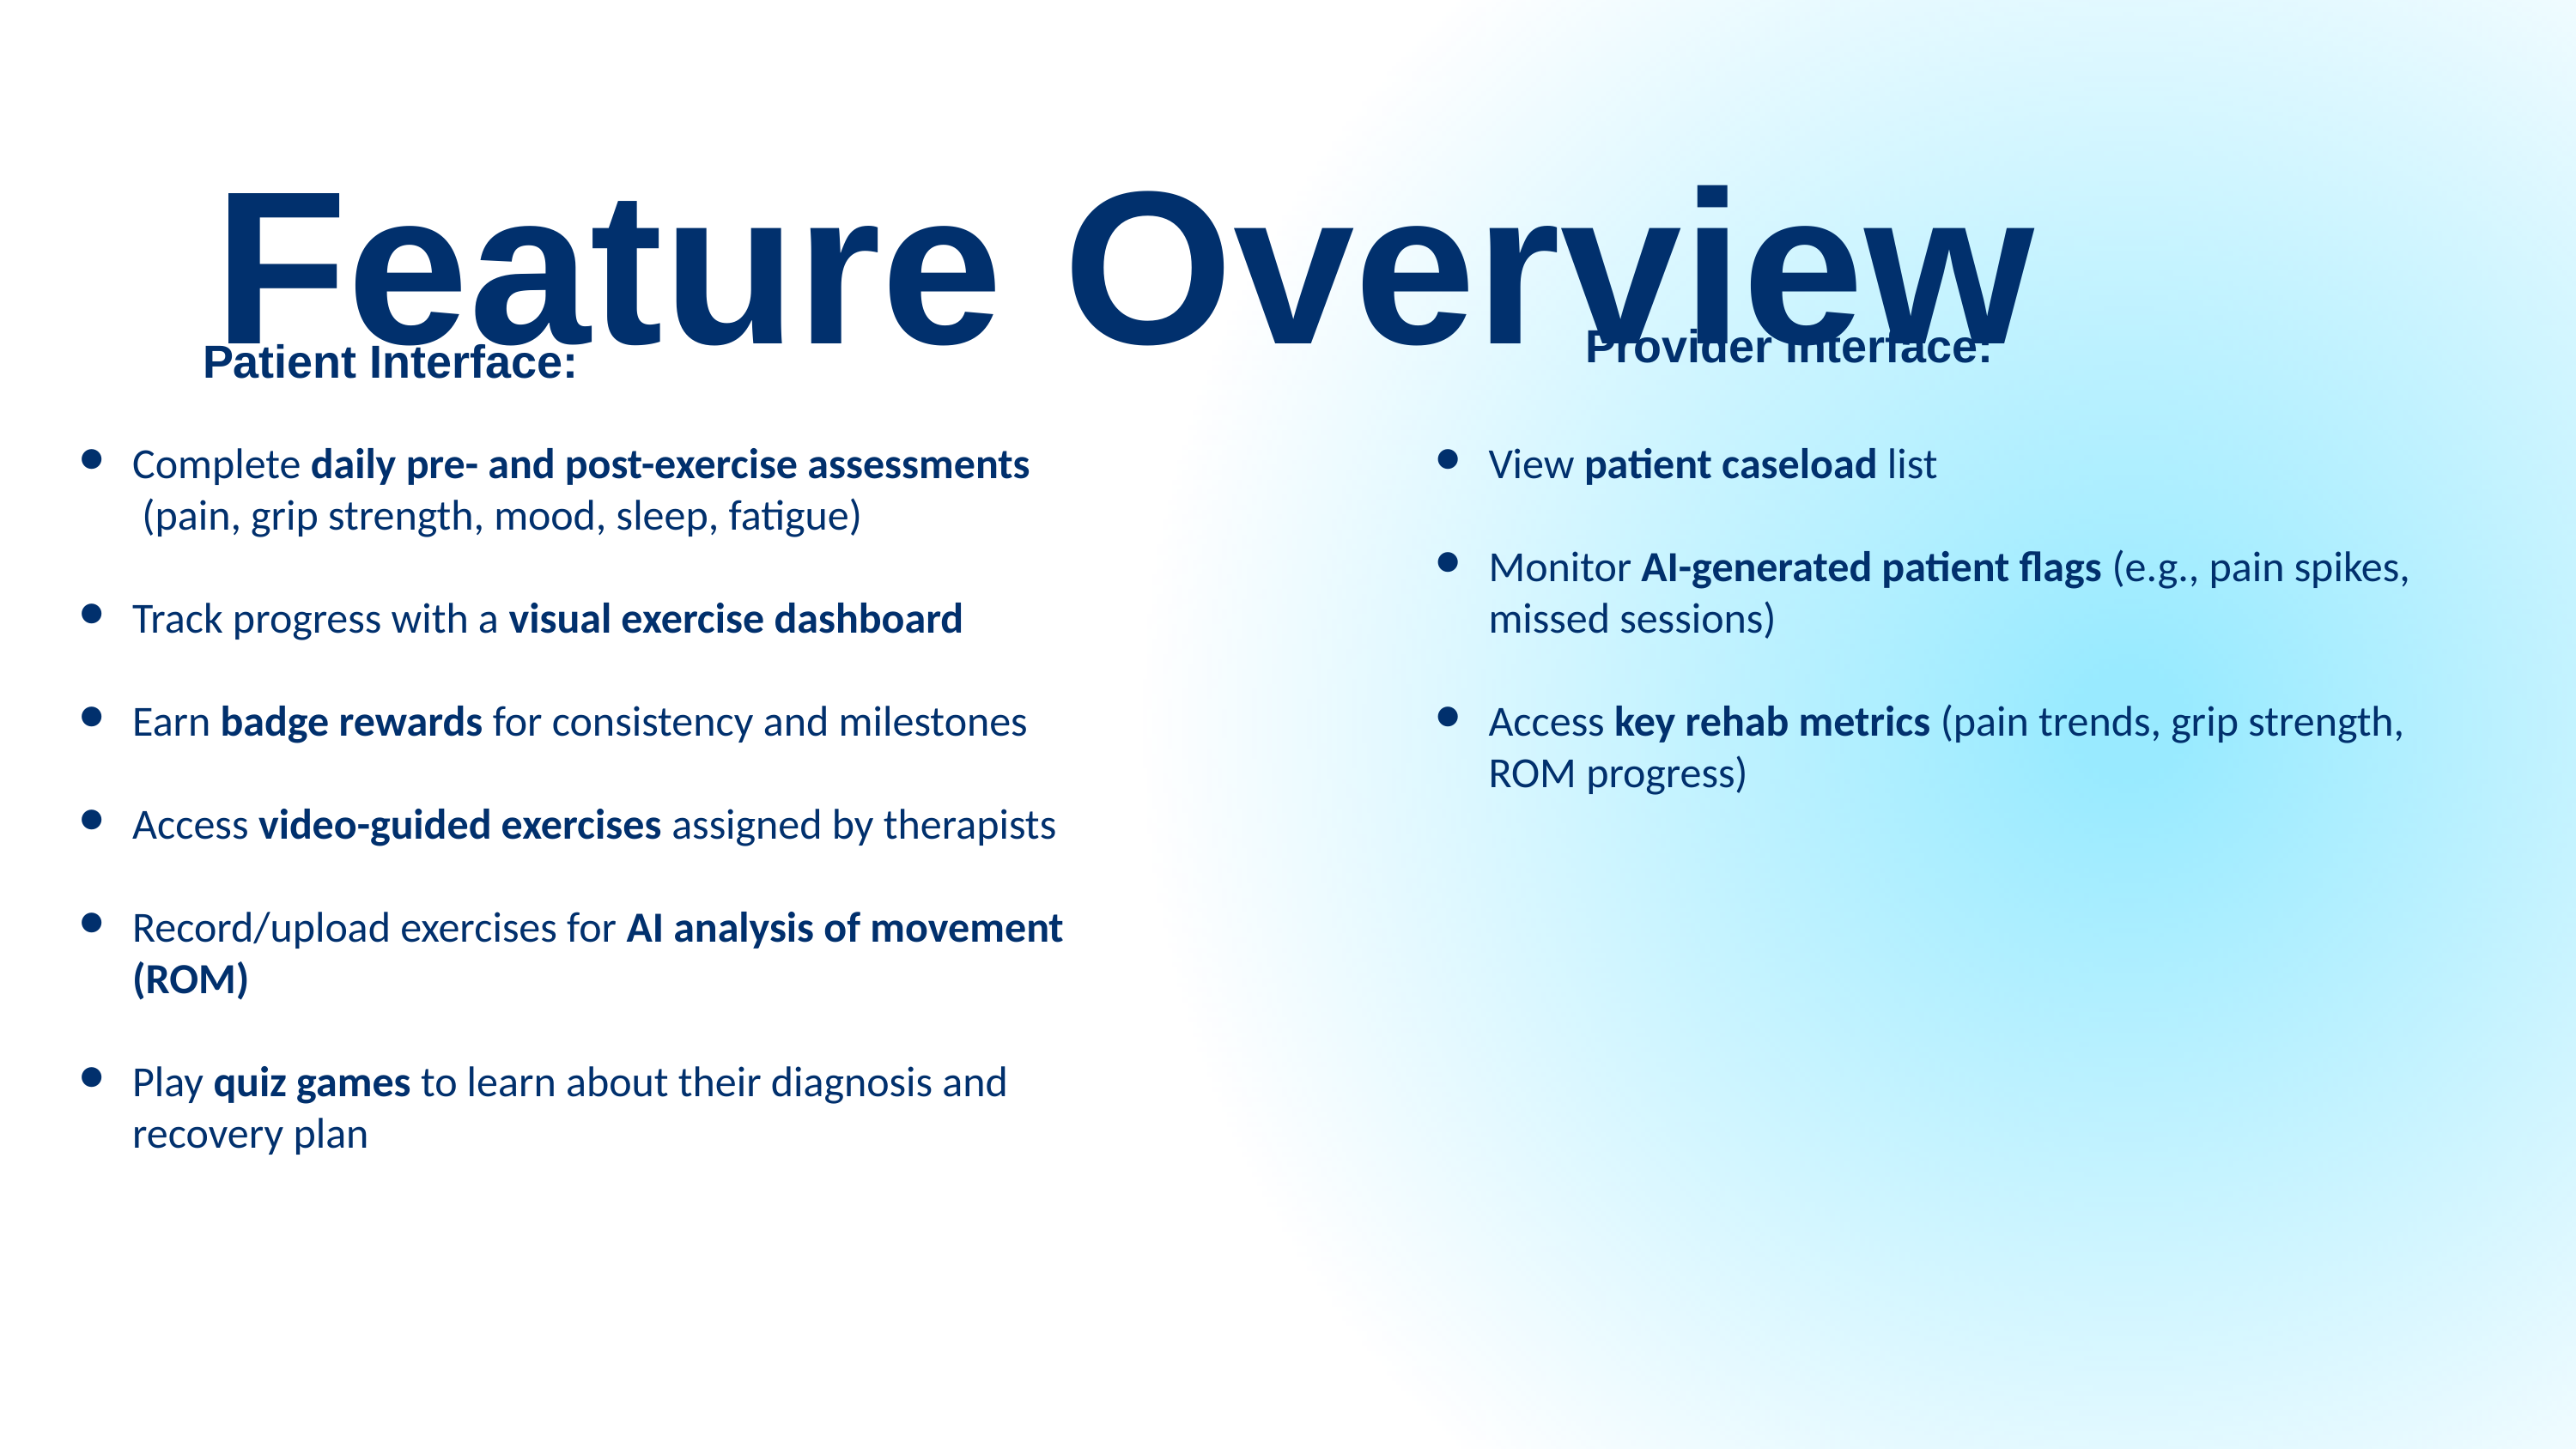

Feature Overview
Provider Interface:
Patient Interface:
Complete daily pre- and post-exercise assessments
 (pain, grip strength, mood, sleep, fatigue)
Track progress with a visual exercise dashboard
Earn badge rewards for consistency and milestones
Access video-guided exercises assigned by therapists
Record/upload exercises for AI analysis of movement (ROM)
Play quiz games to learn about their diagnosis and recovery plan

View patient caseload list
Monitor AI-generated patient flags (e.g., pain spikes, missed sessions)
Access key rehab metrics (pain trends, grip strength, ROM progress)